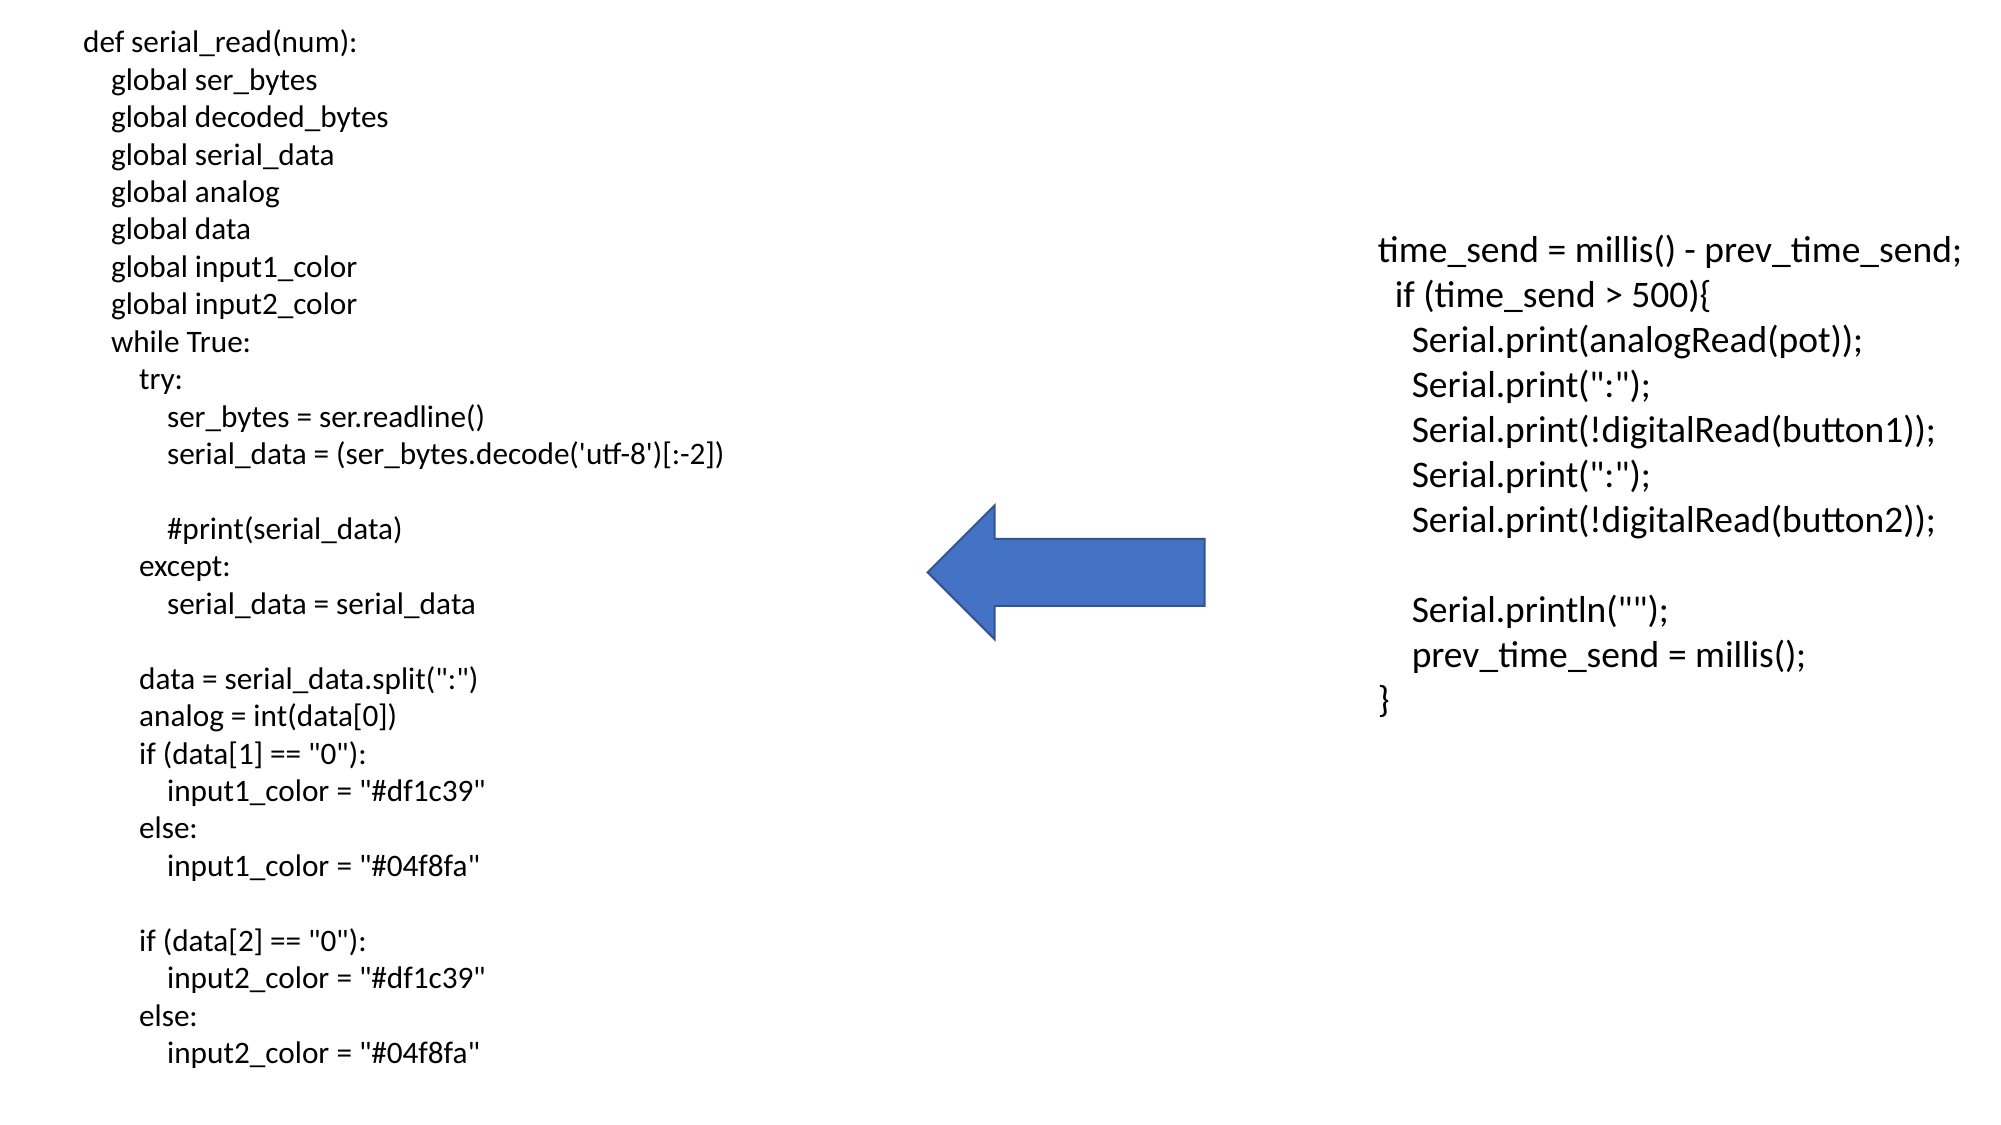

def serial_read(num):
    global ser_bytes
    global decoded_bytes
    global serial_data
    global analog
    global data
    global input1_color
    global input2_color
    while True:
        try:
            ser_bytes = ser.readline()
            serial_data = (ser_bytes.decode('utf-8')[:-2])

            #print(serial_data)
        except:
            serial_data = serial_data

        data = serial_data.split(":")
        analog = int(data[0])
        if (data[1] == "0"):
            input1_color = "#df1c39"
        else:
            input1_color = "#04f8fa"

        if (data[2] == "0"):
            input2_color = "#df1c39"
        else:
            input2_color = "#04f8fa"
time_send = millis() - prev_time_send;
  if (time_send > 500){
    Serial.print(analogRead(pot));
    Serial.print(":");
    Serial.print(!digitalRead(button1));
    Serial.print(":");
    Serial.print(!digitalRead(button2));

    Serial.println("");
    prev_time_send = millis();
}